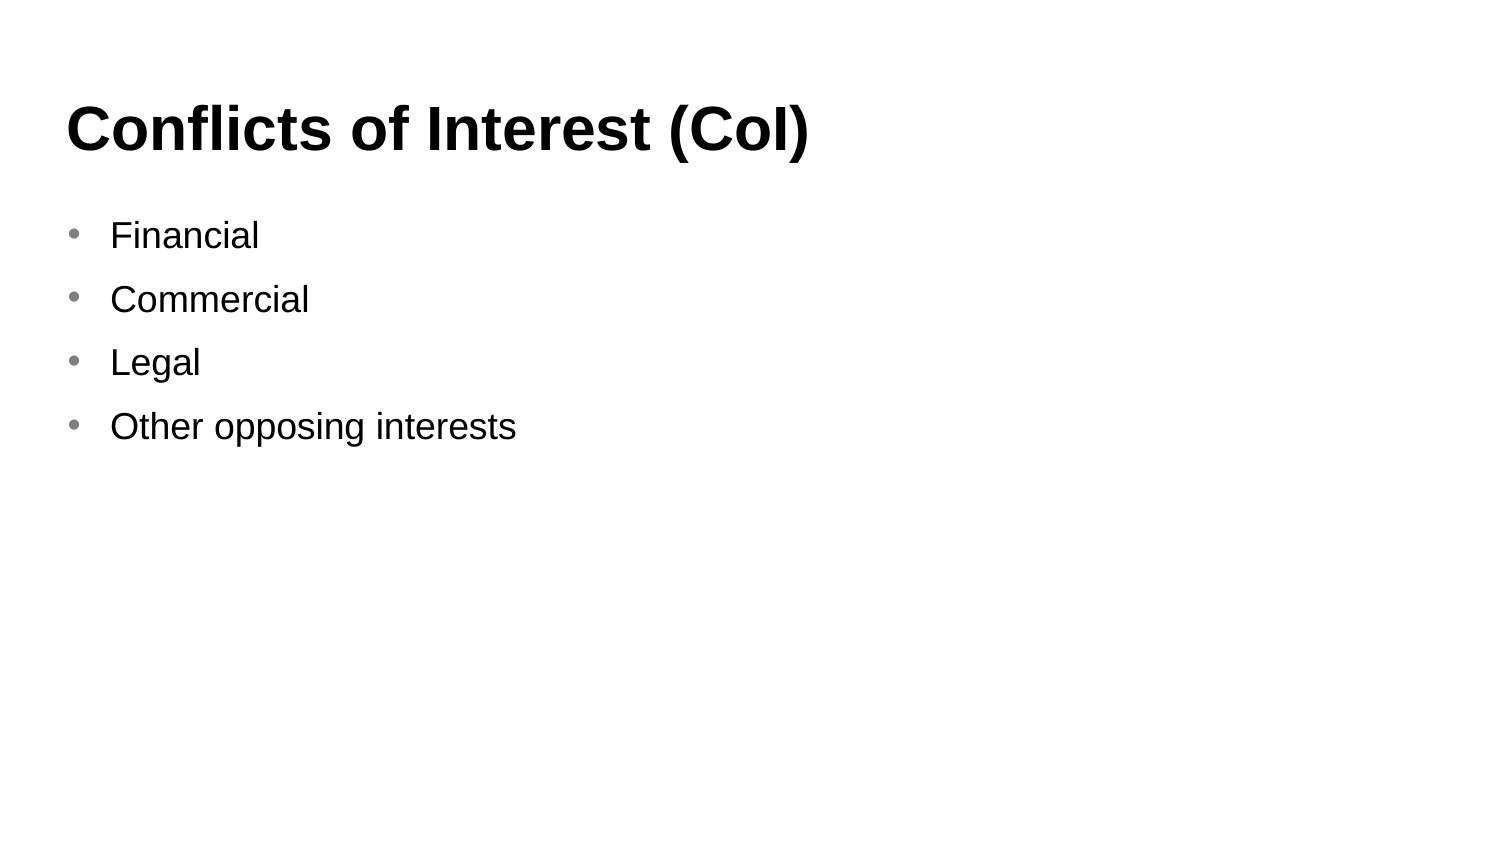

# Conflicts of Interest (CoI)
Financial
Commercial
Legal
Other opposing interests

44